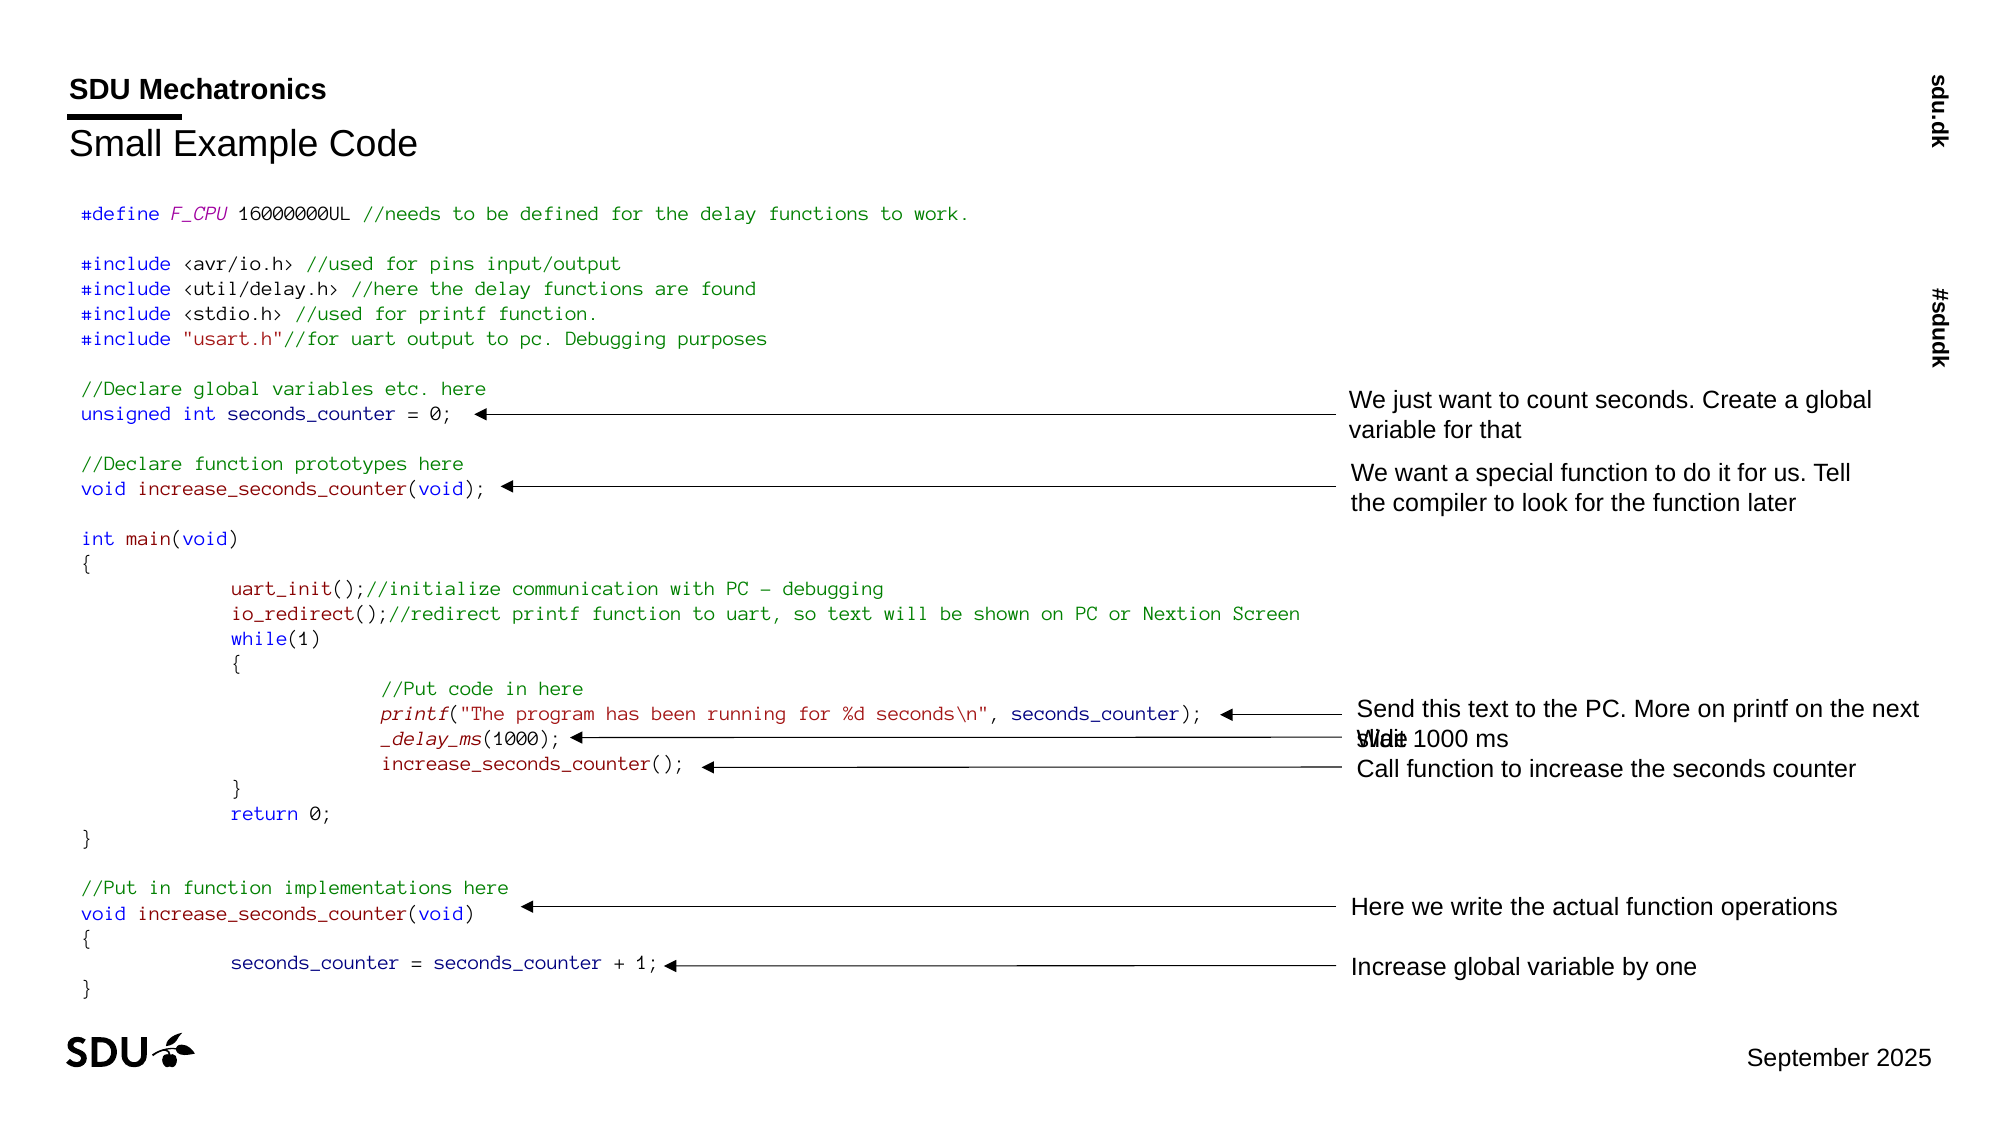

Small Example Code
#define F_CPU 16000000UL //needs to be defined for the delay functions to work.

#include <avr/io.h> //used for pins input/output
#include <util/delay.h> //here the delay functions are found
#include <stdio.h> //used for printf function.
#include "usart.h"//for uart output to pc. Debugging purposes

//Declare global variables etc. here
unsigned int seconds_counter = 0;

//Declare function prototypes here
void increase_seconds_counter(void);

int main(void)
{
	uart_init();//initialize communication with PC - debugging
	io_redirect();//redirect printf function to uart, so text will be shown on PC or Nextion Screen
	while(1)
	{
		//Put code in here
		printf("The program has been running for %d seconds\n", seconds_counter);
		_delay_ms(1000);
		increase_seconds_counter();
	}
	return 0;
}

//Put in function implementations here
void increase_seconds_counter(void)
{
	seconds_counter = seconds_counter + 1;
}
We just want to count seconds. Create a global variable for that
We want a special function to do it for us. Tell the compiler to look for the function later
Send this text to the PC. More on printf on the next slide
Wait 1000 ms
Call function to increase the seconds counter
Here we write the actual function operations
Increase global variable by one

29/09/2025
9